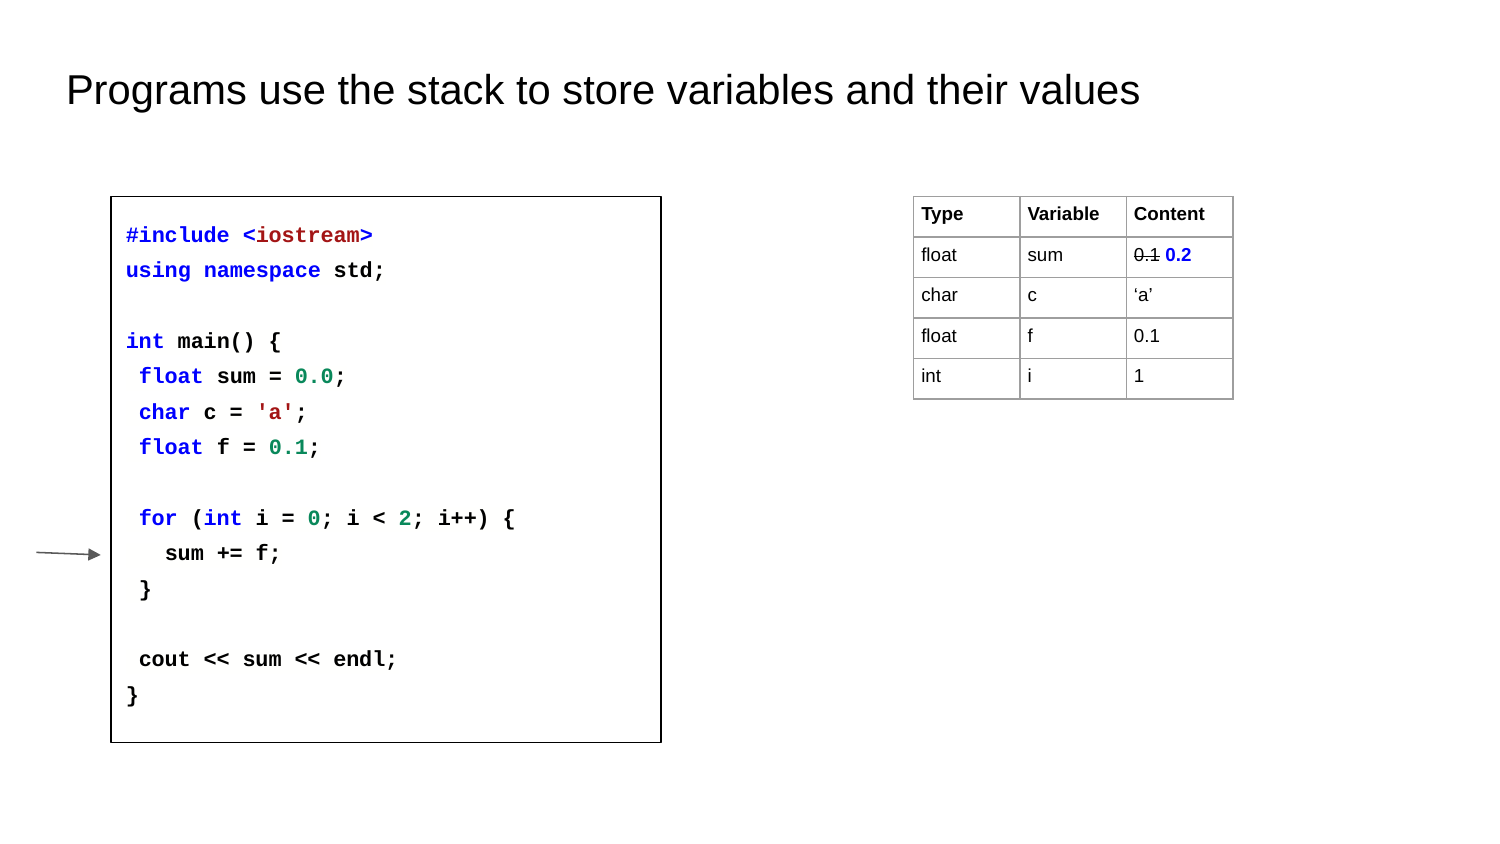

# Programs use the stack to store variables and their values
#include <iostream>
using namespace std;

int main() {
 float sum = 0.0;
 char c = 'a';
 float f = 0.1;

 for (int i = 0; i < 2; i++) {
   sum += f;
 }

 cout << sum << endl;
}
| Type | Variable | Content |
| --- | --- | --- |
| float | sum | 0.1 0.2 |
| char | c | ‘a’ |
| float | f | 0.1 |
| int | i | 1 |